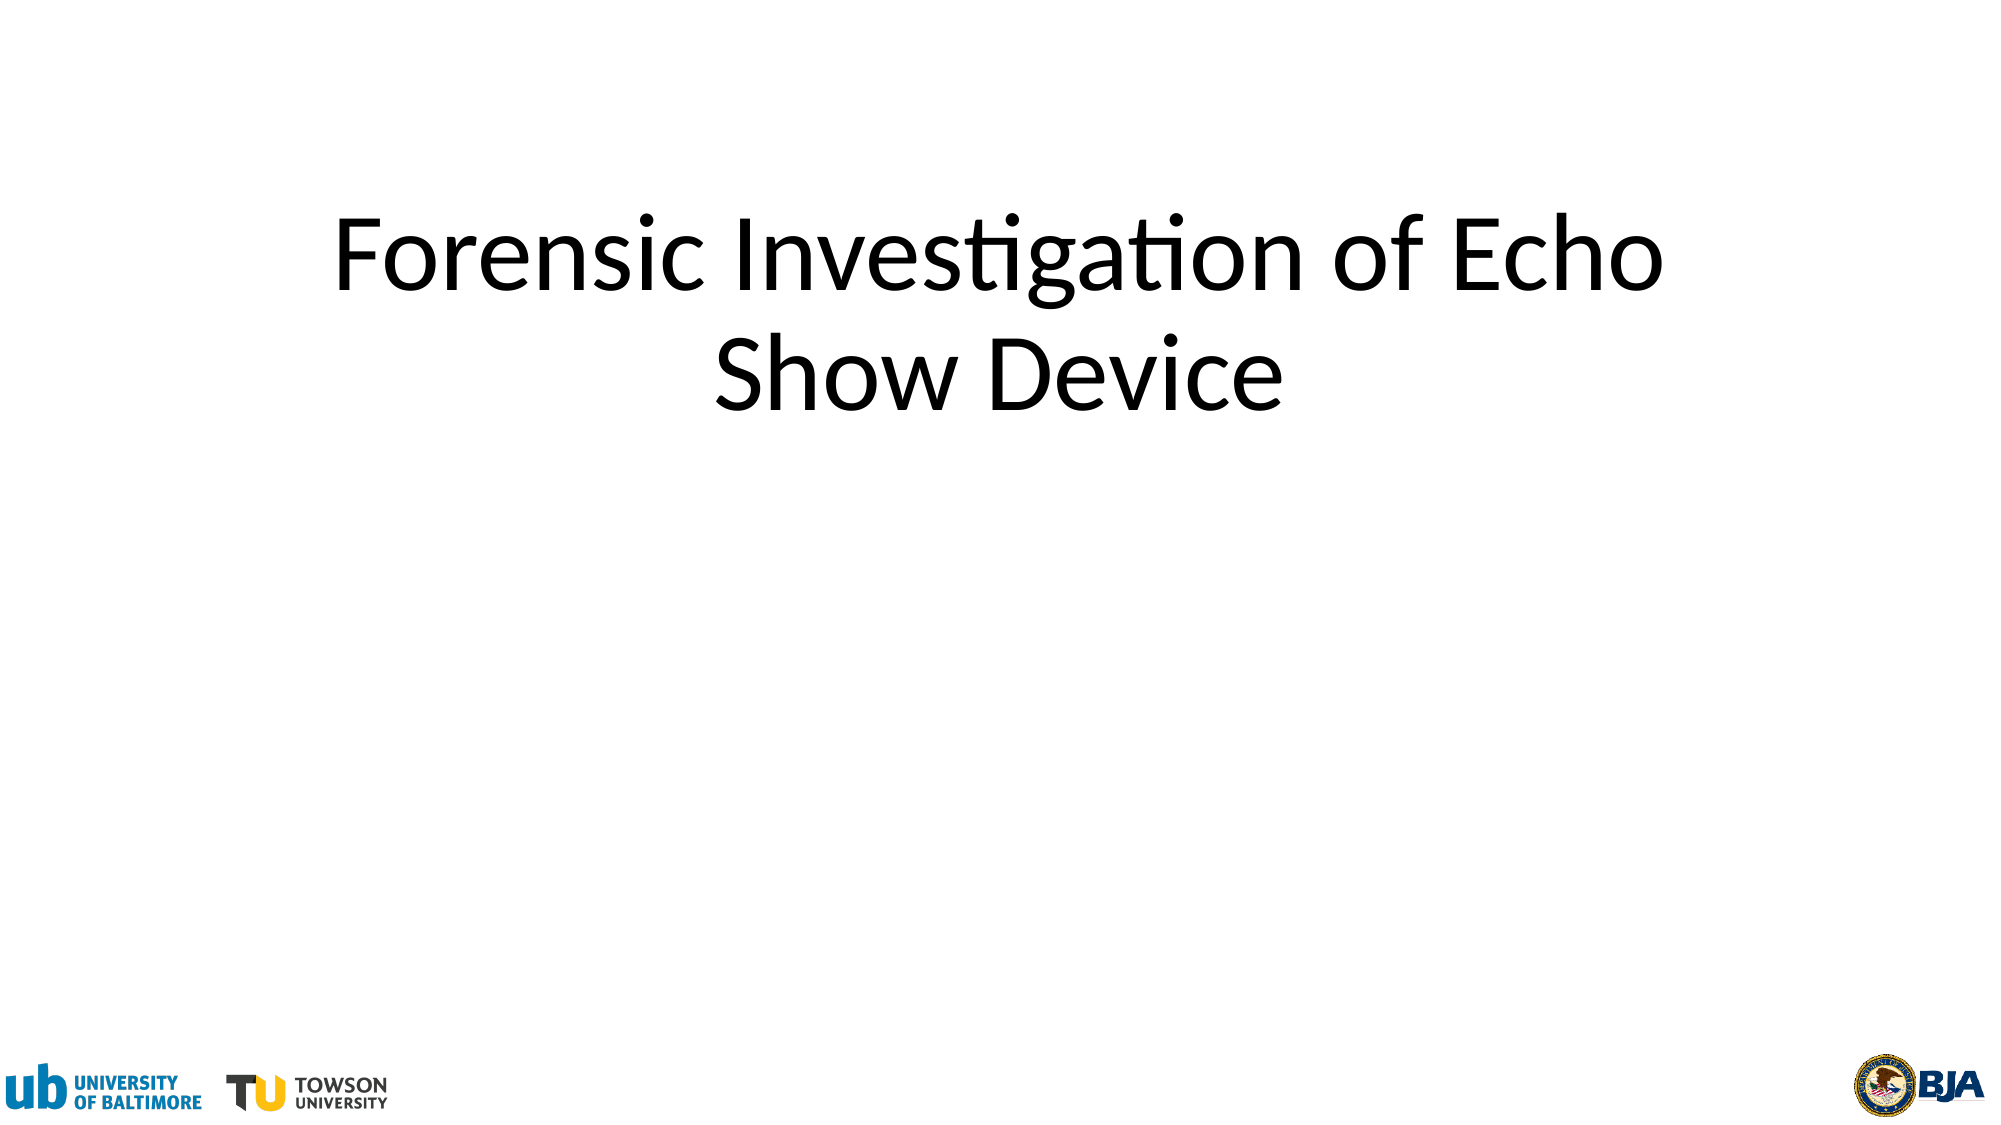

# Forensic Investigation of Echo Show Device